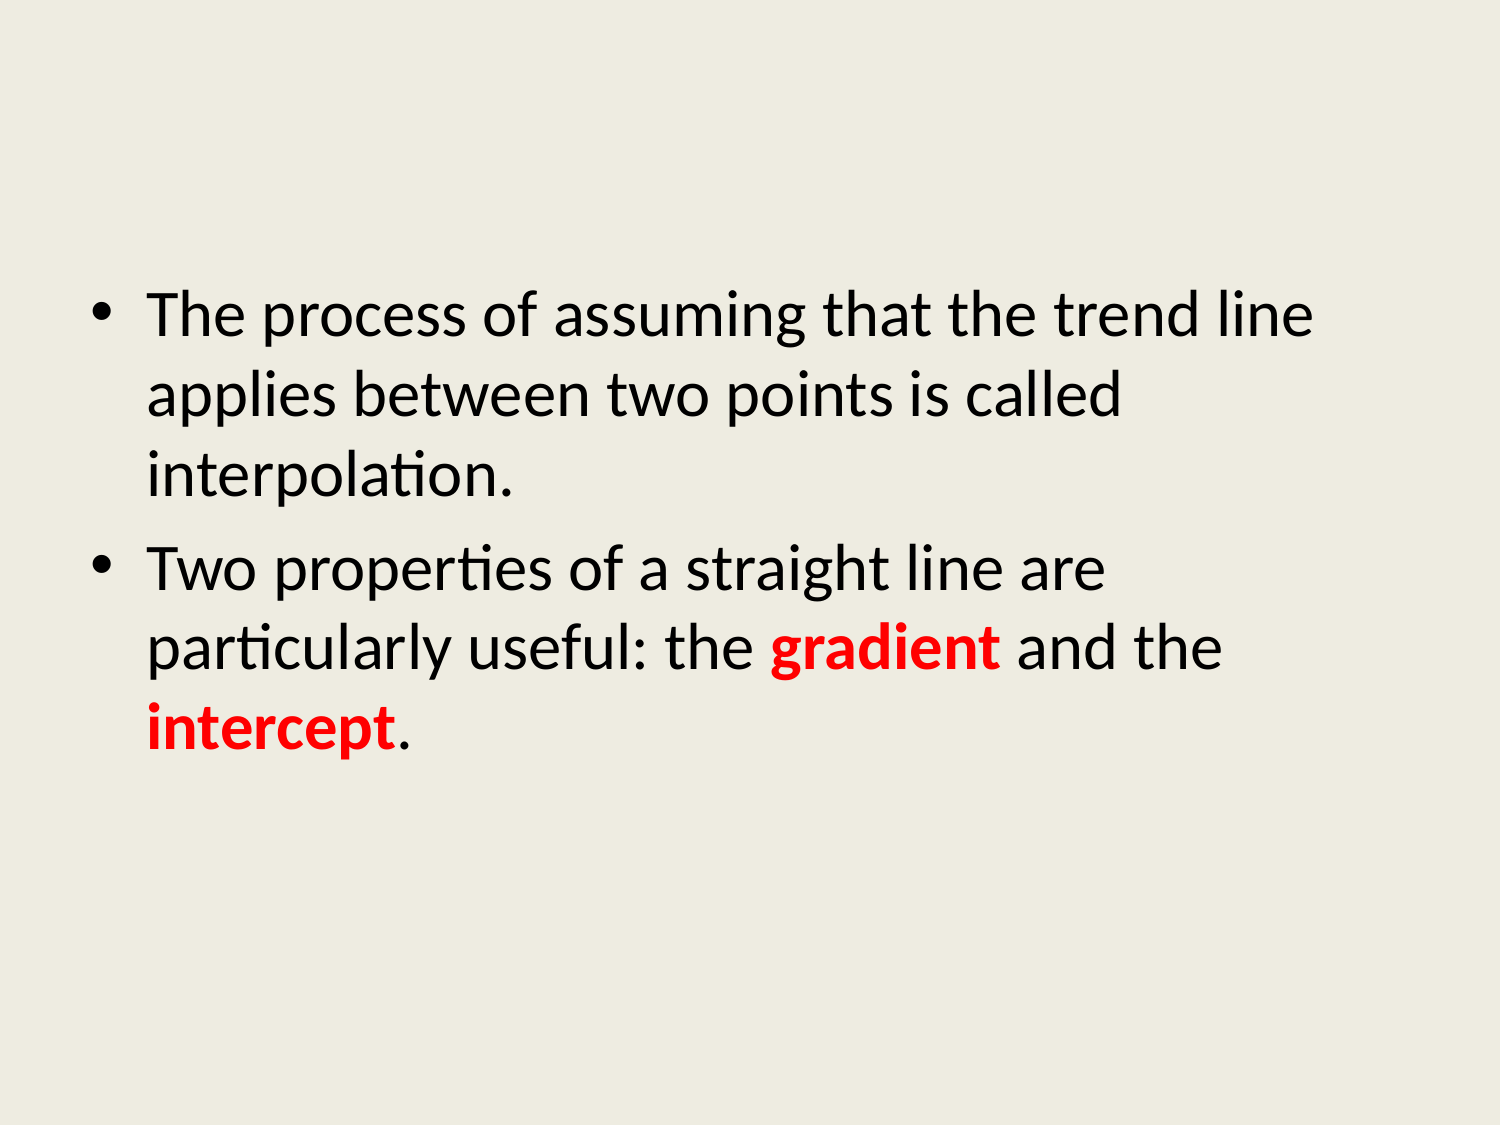

The process of assuming that the trend line applies between two points is called interpolation.
Two properties of a straight line are particularly useful: the gradient and the intercept.